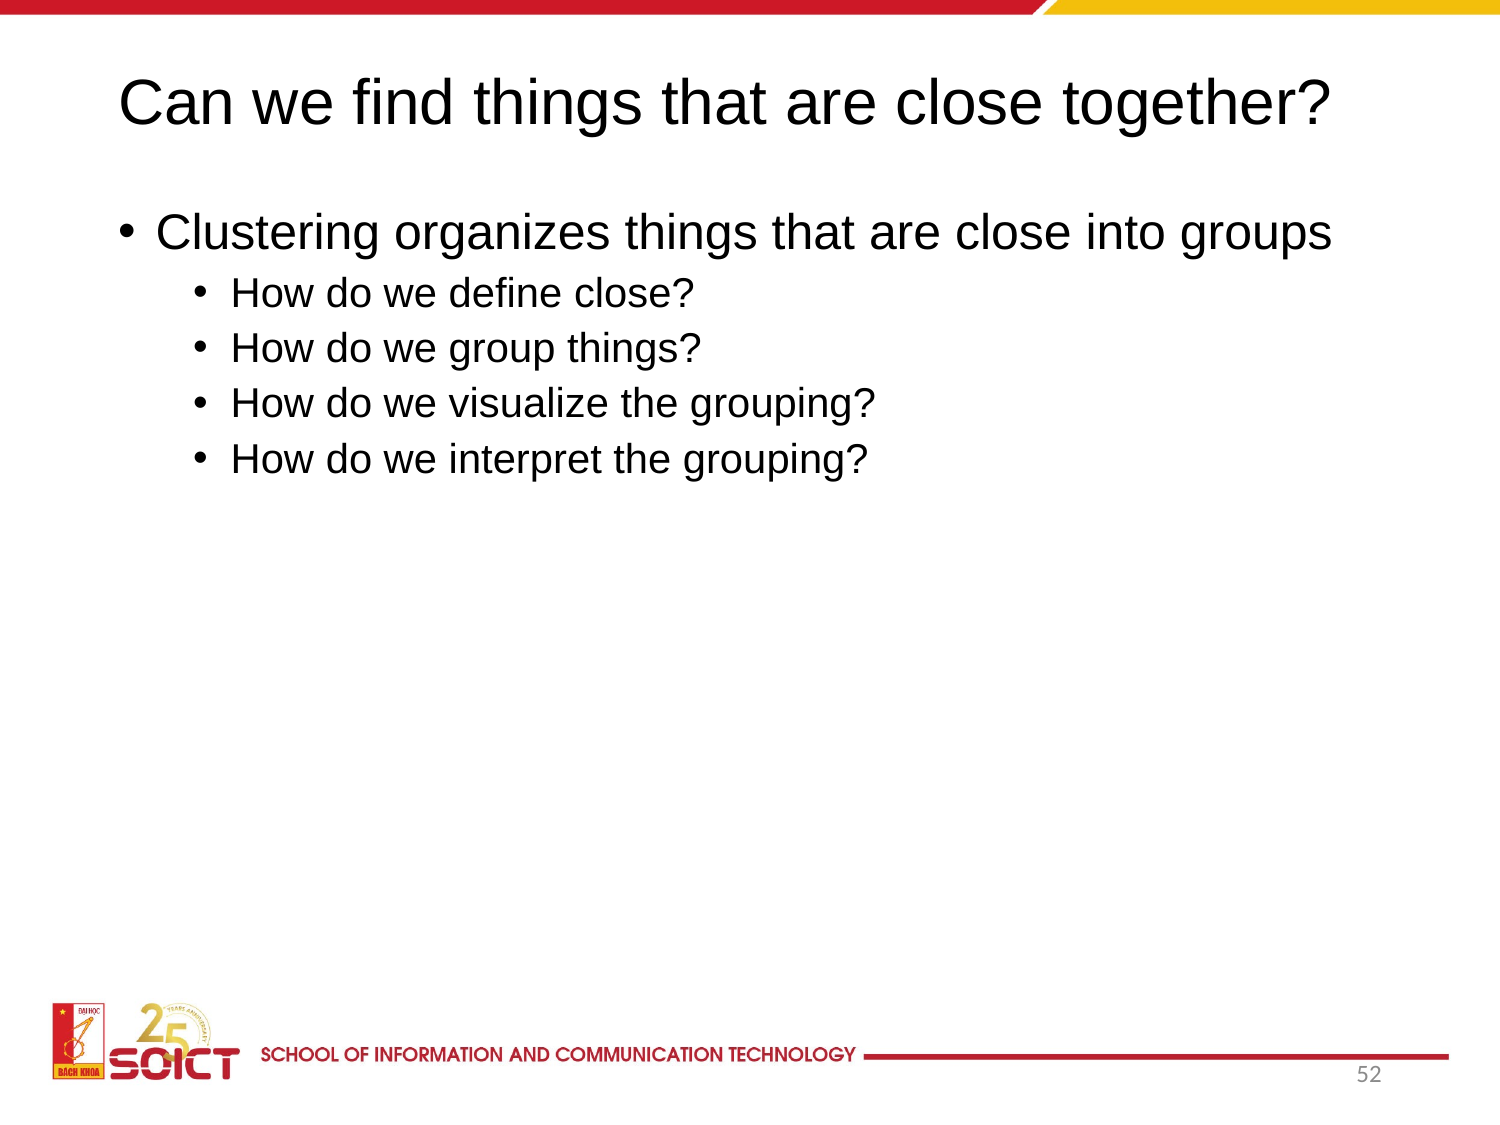

# Can we find things that are close together?
Clustering organizes things that are close into groups
How do we define close?
How do we group things?
How do we visualize the grouping?
How do we interpret the grouping?
52